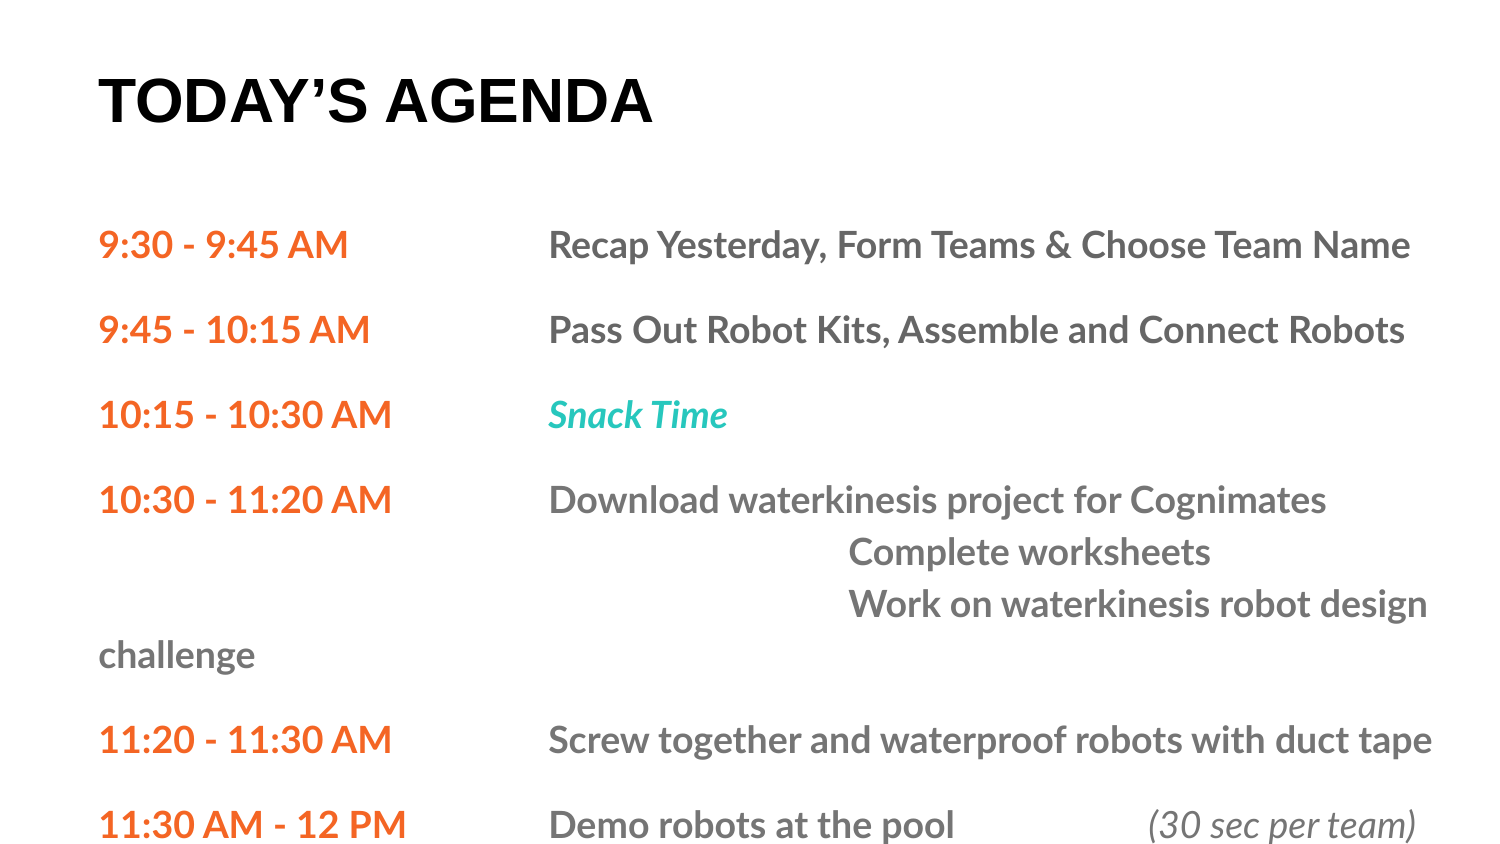

TODAY’S AGENDA
9:30 - 9:45 AM		Recap Yesterday, Form Teams & Choose Team Name
9:45 - 10:15 AM		Pass Out Robot Kits, Assemble and Connect Robots
10:15 - 10:30 AM		Snack Time
10:30 - 11:20 AM		Download waterkinesis project for Cognimates
					Complete worksheets
					Work on waterkinesis robot design challenge
11:20 - 11:30 AM		Screw together and waterproof robots with duct tape
11:30 AM - 12 PM	Demo robots at the pool		(30 sec per team)